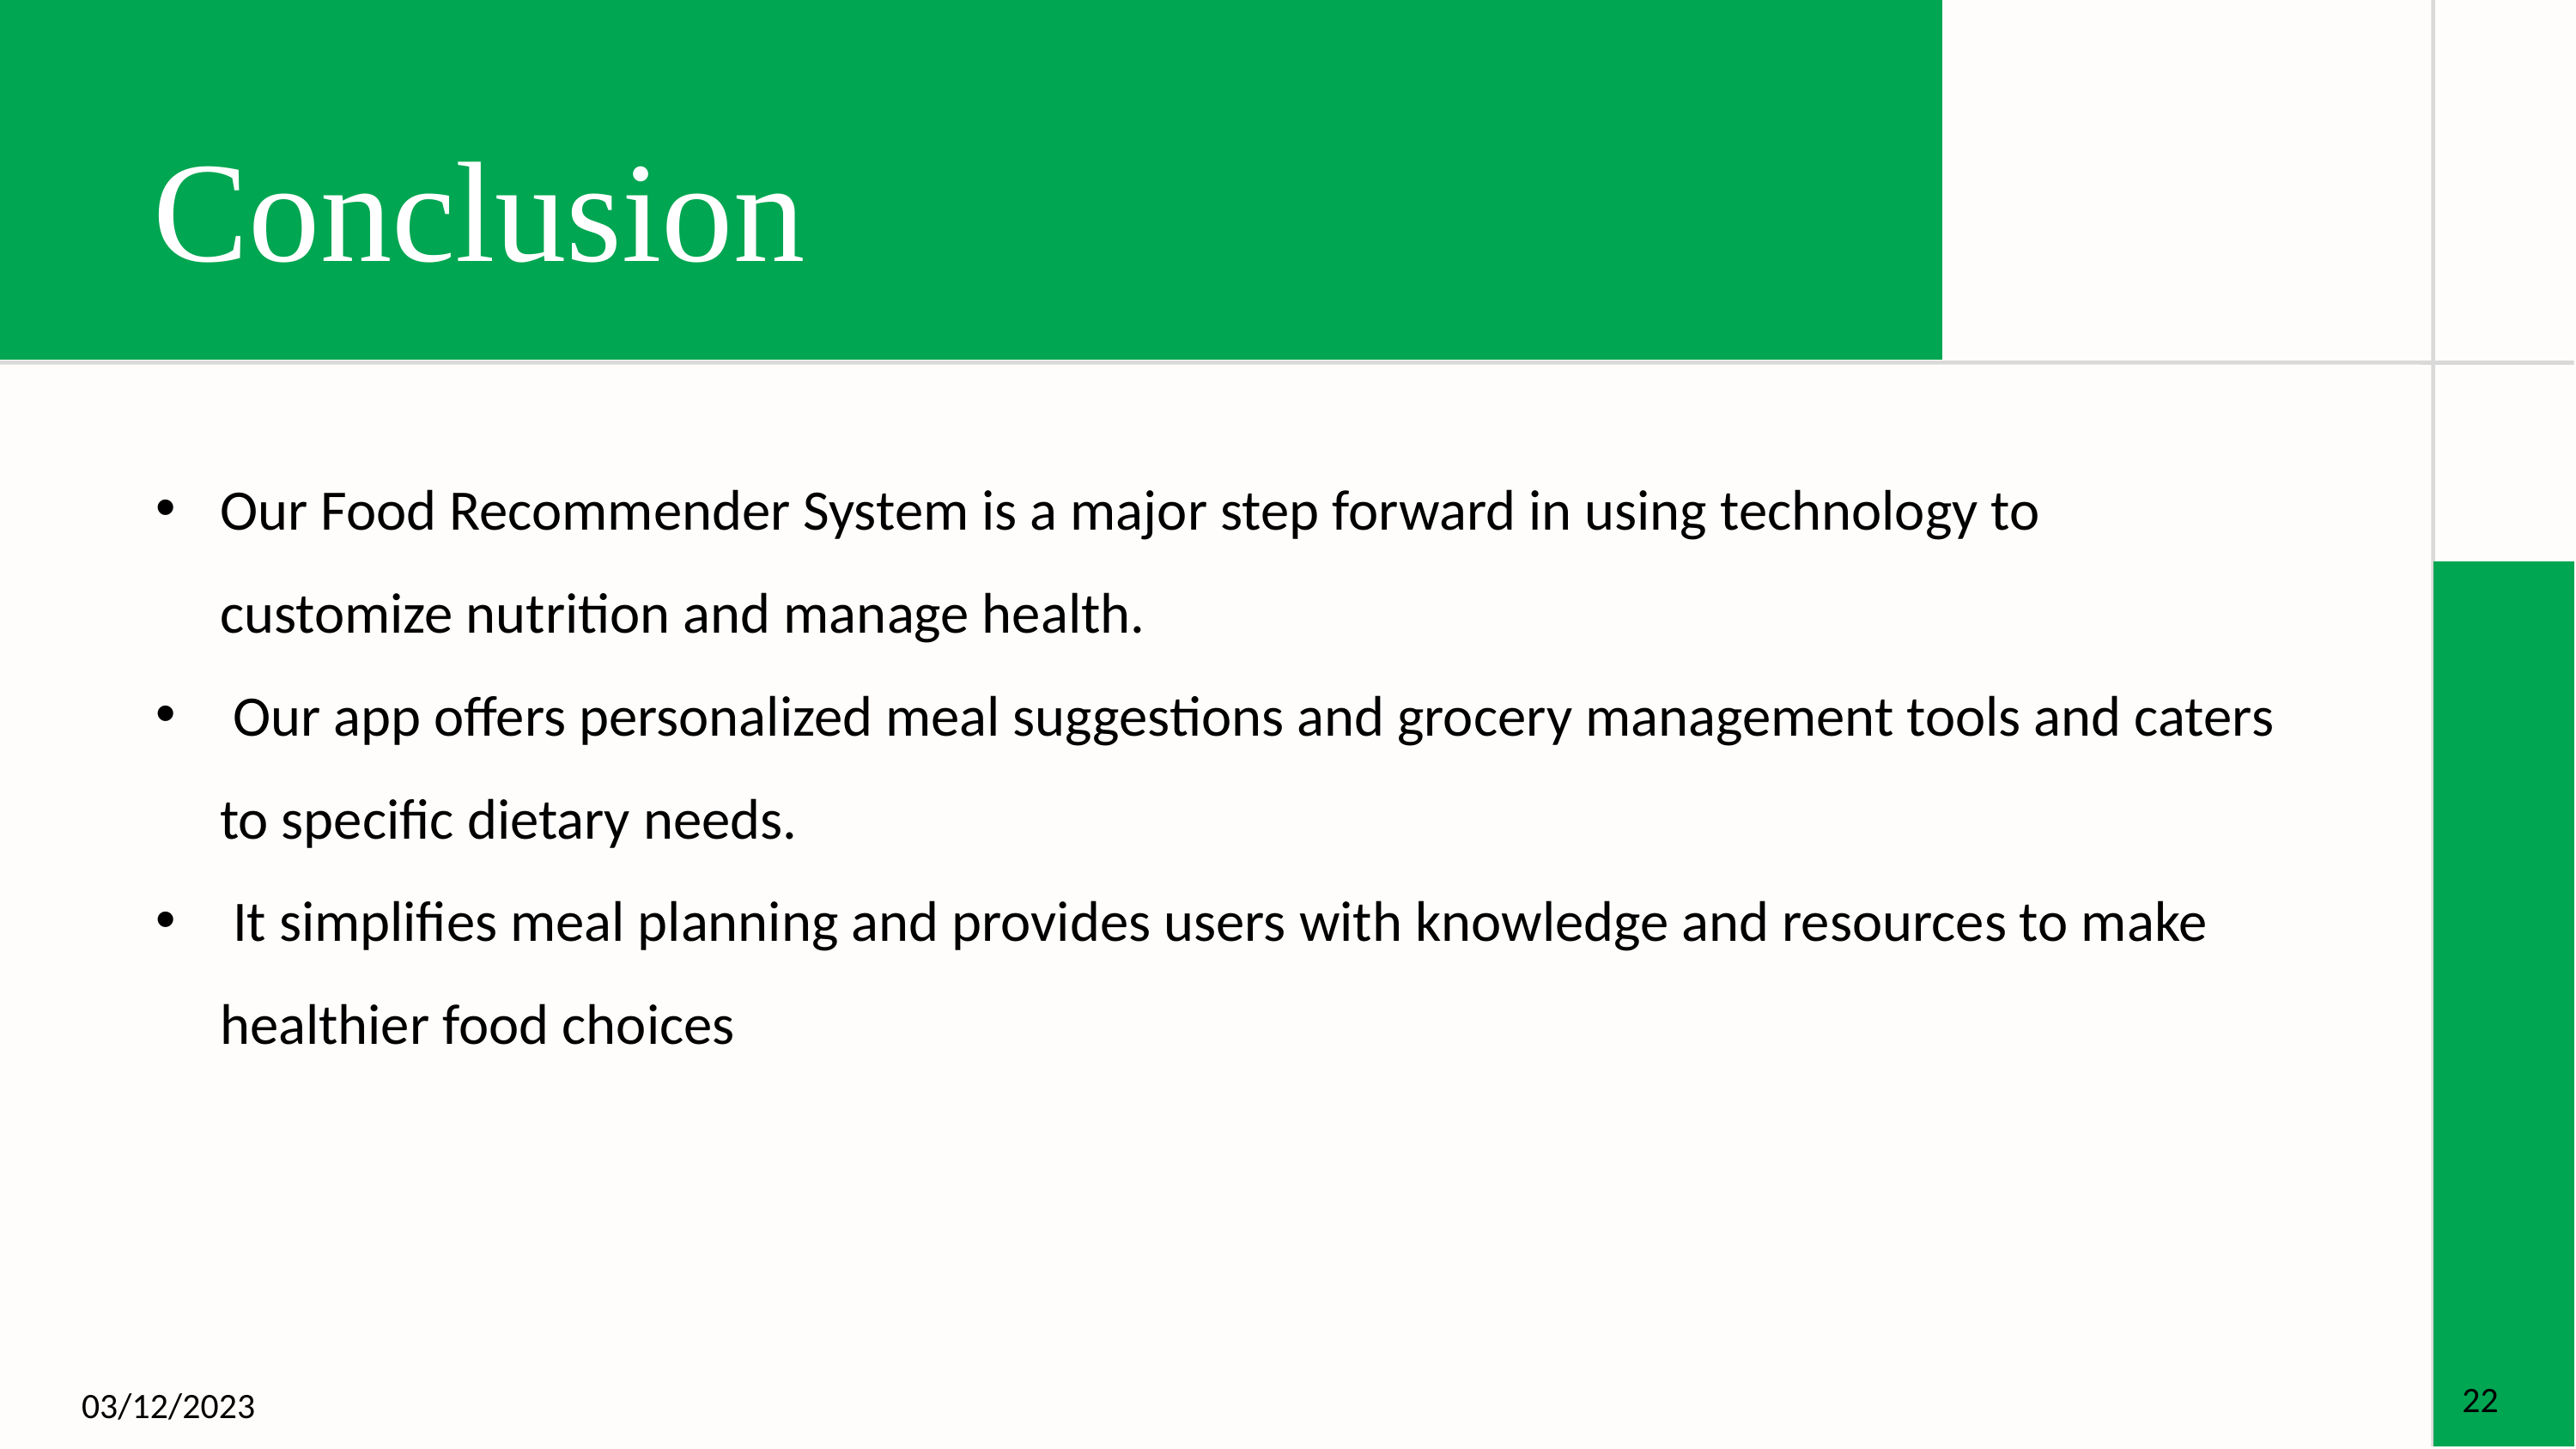

Conclusion

Our Food Recommender System is a major step forward in using technology to customize nutrition and manage health.
 Our app offers personalized meal suggestions and grocery management tools and caters to specific dietary needs.
 It simplifies meal planning and provides users with knowledge and resources to make healthier food choices

22
03/12/2023